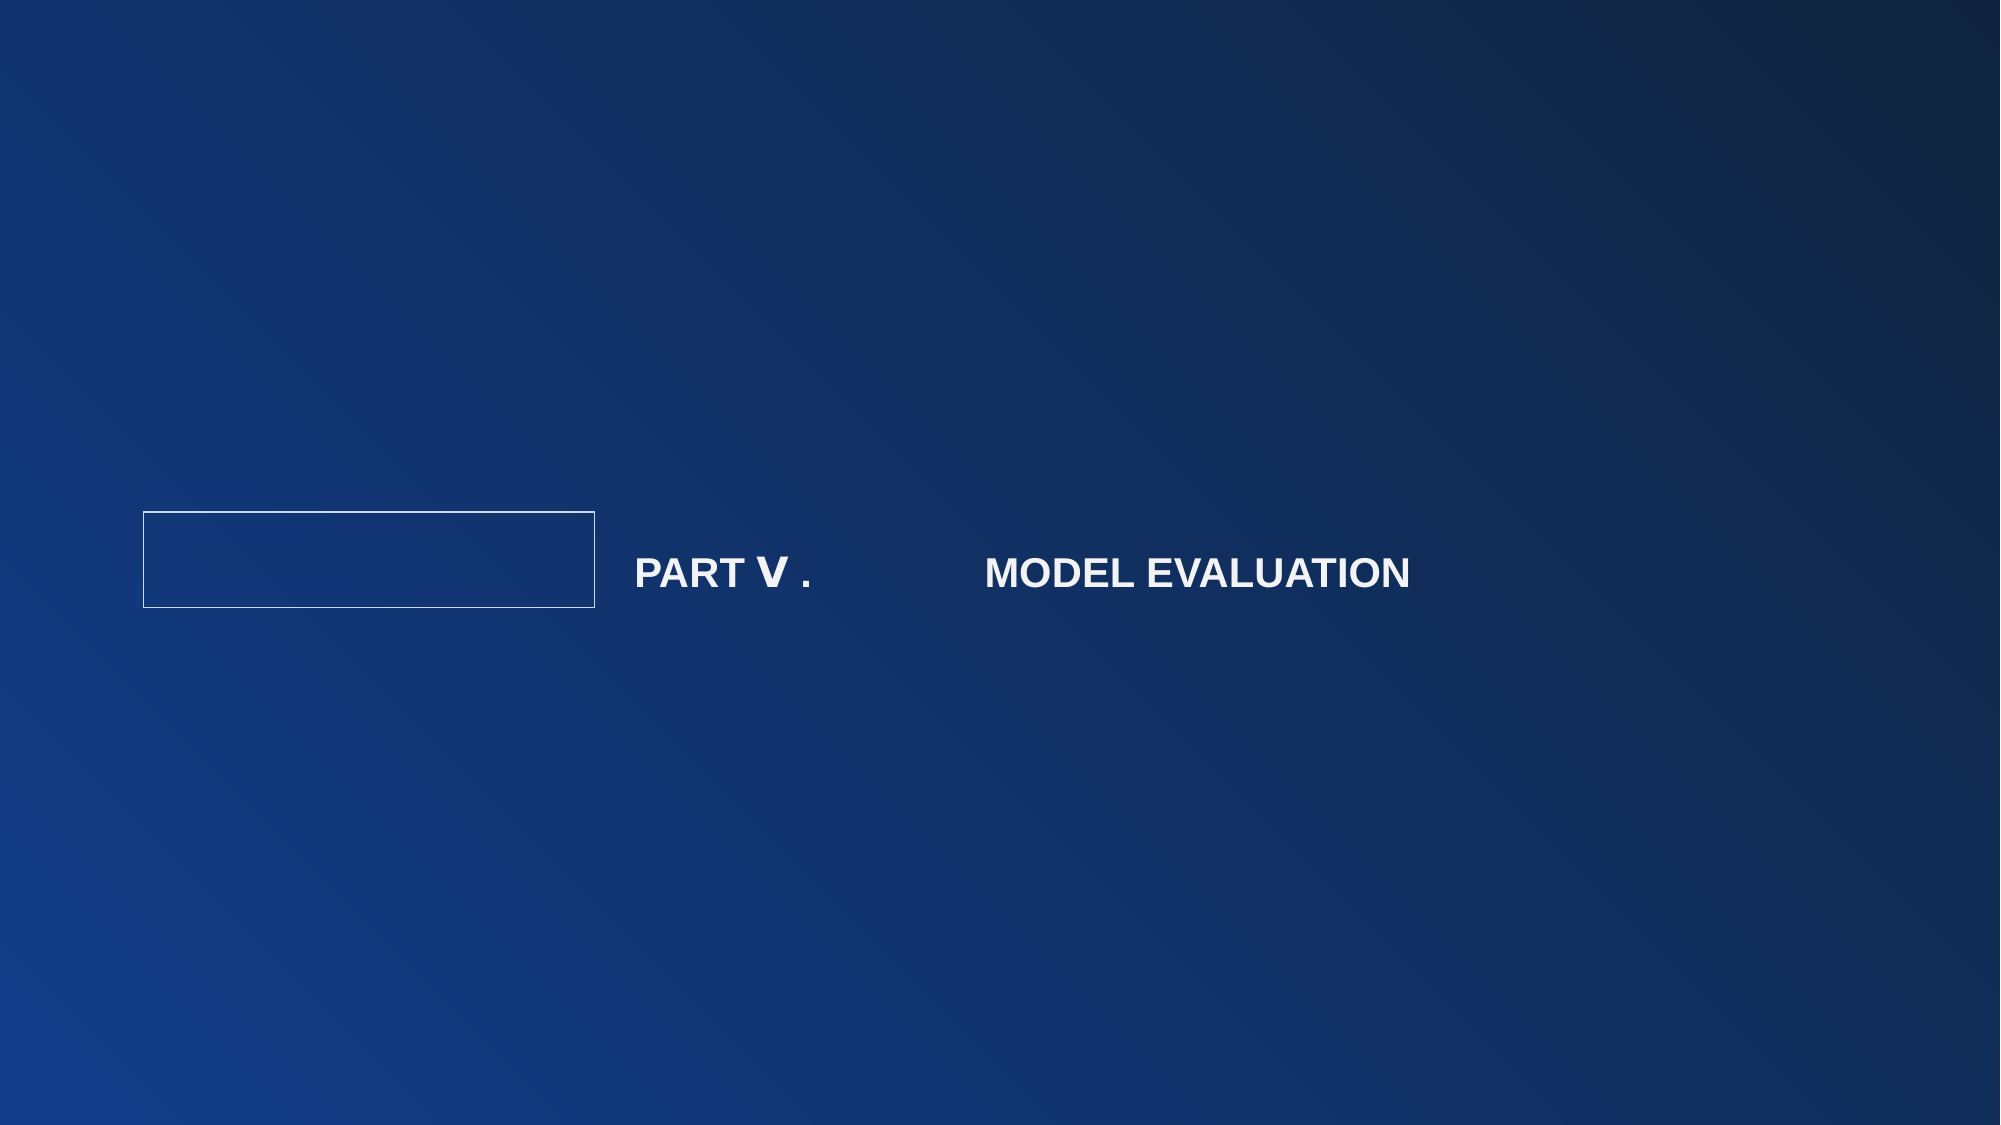

|  |
| --- |
| PART Ⅴ . | MODEL EVALUATION |
| --- | --- |